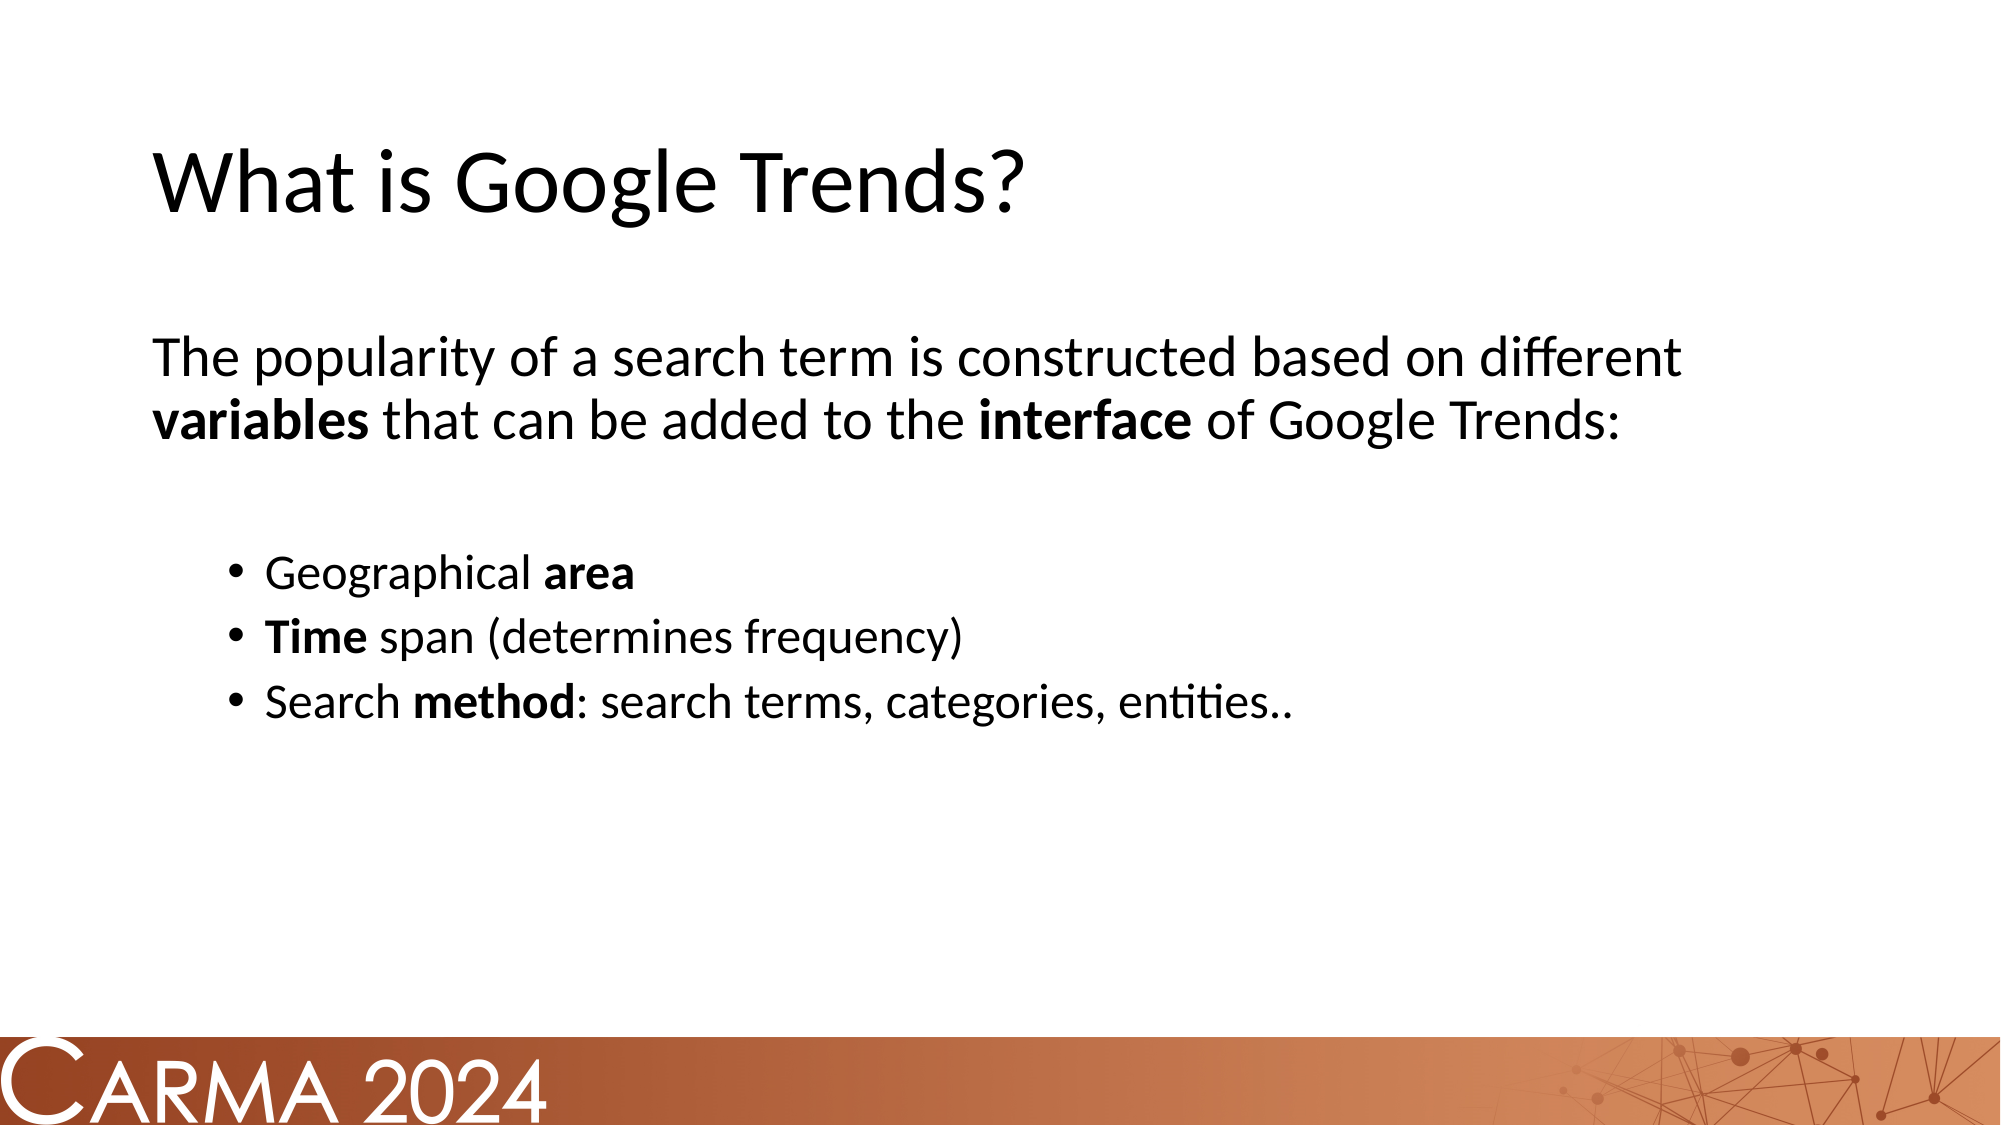

# What is Google Trends?
The popularity of a search term is constructed based on different variables that can be added to the interface of Google Trends:

Geographical area
Time span (determines frequency)
Search method: search terms, categories, entities..